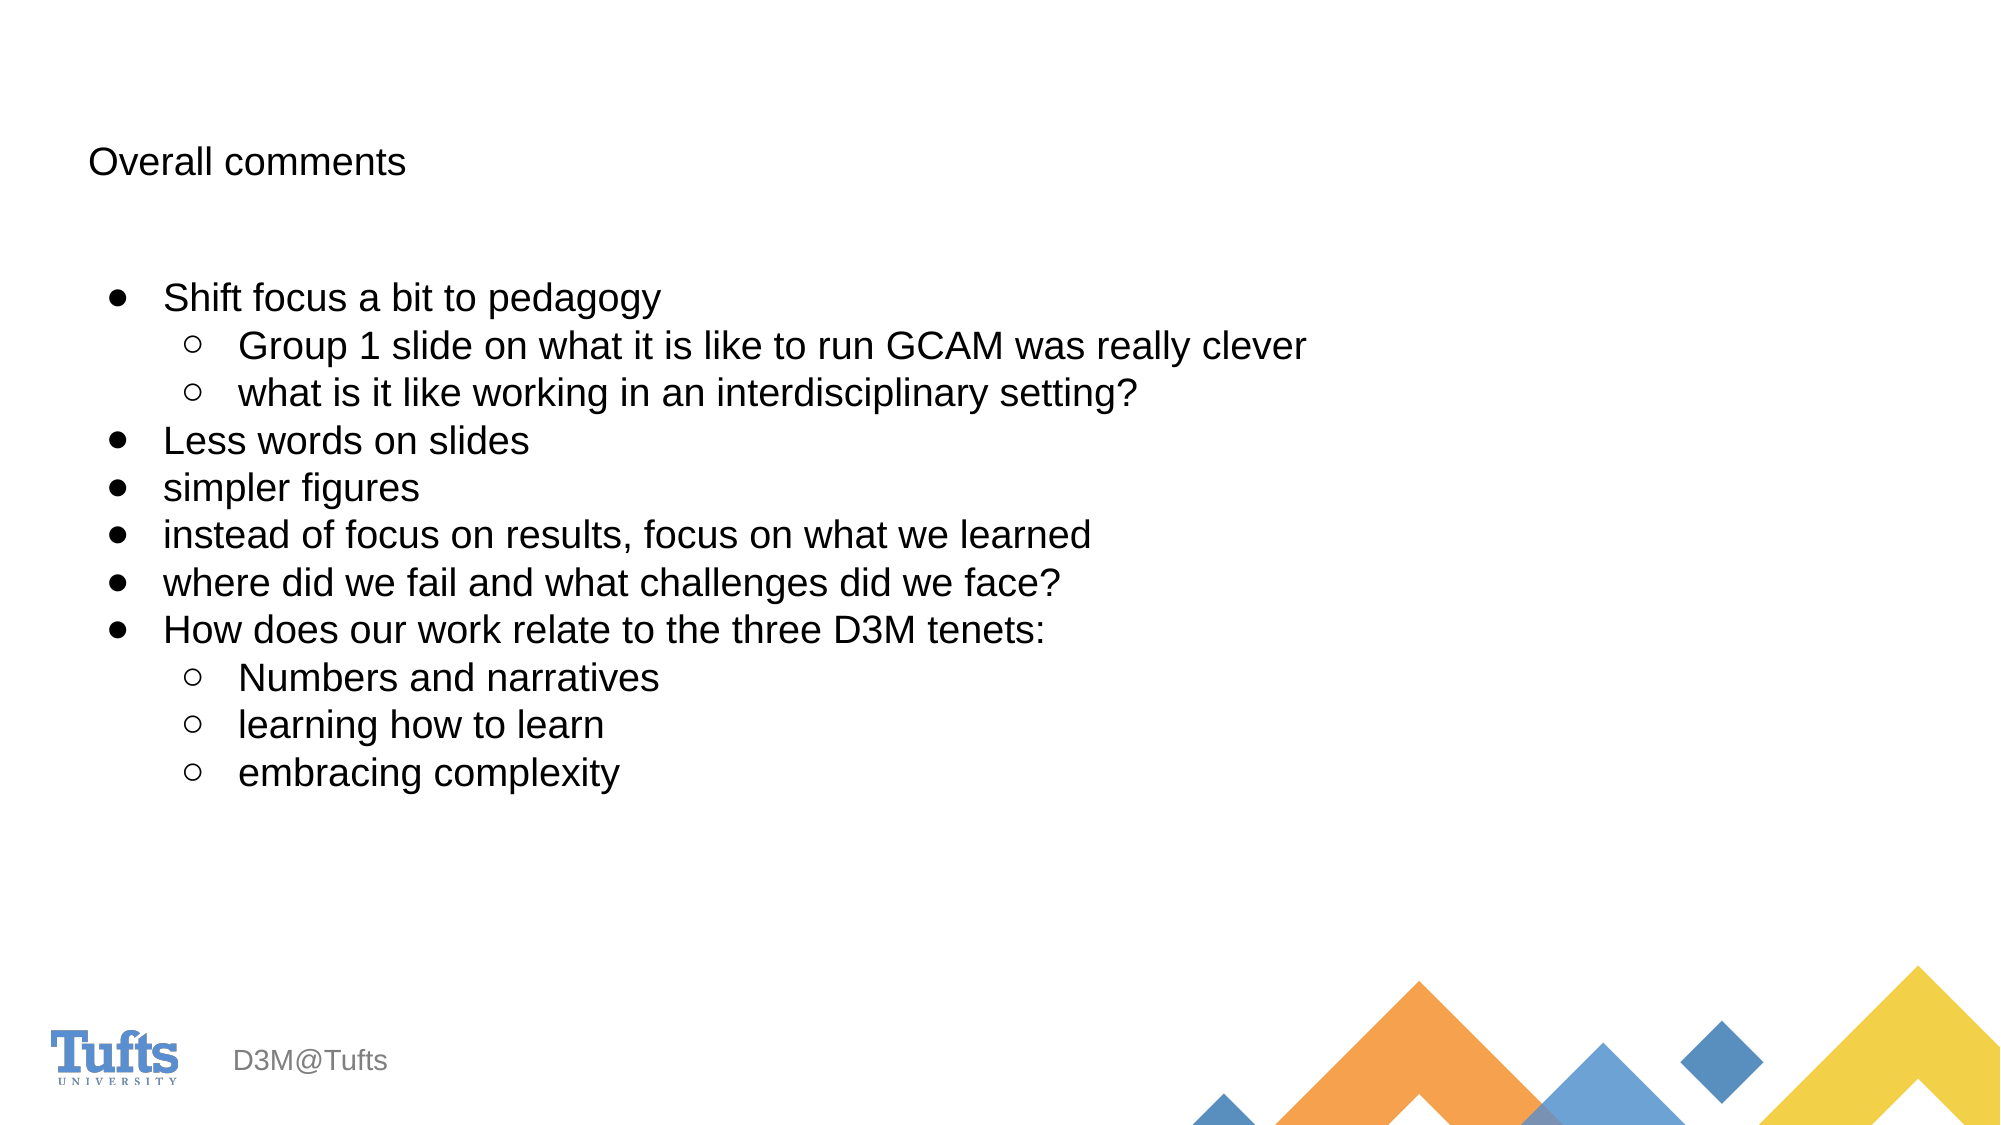

# Overall comments
Shift focus a bit to pedagogy
Group 1 slide on what it is like to run GCAM was really clever
what is it like working in an interdisciplinary setting?
Less words on slides
simpler figures
instead of focus on results, focus on what we learned
where did we fail and what challenges did we face?
How does our work relate to the three D3M tenets:
Numbers and narratives
learning how to learn
embracing complexity